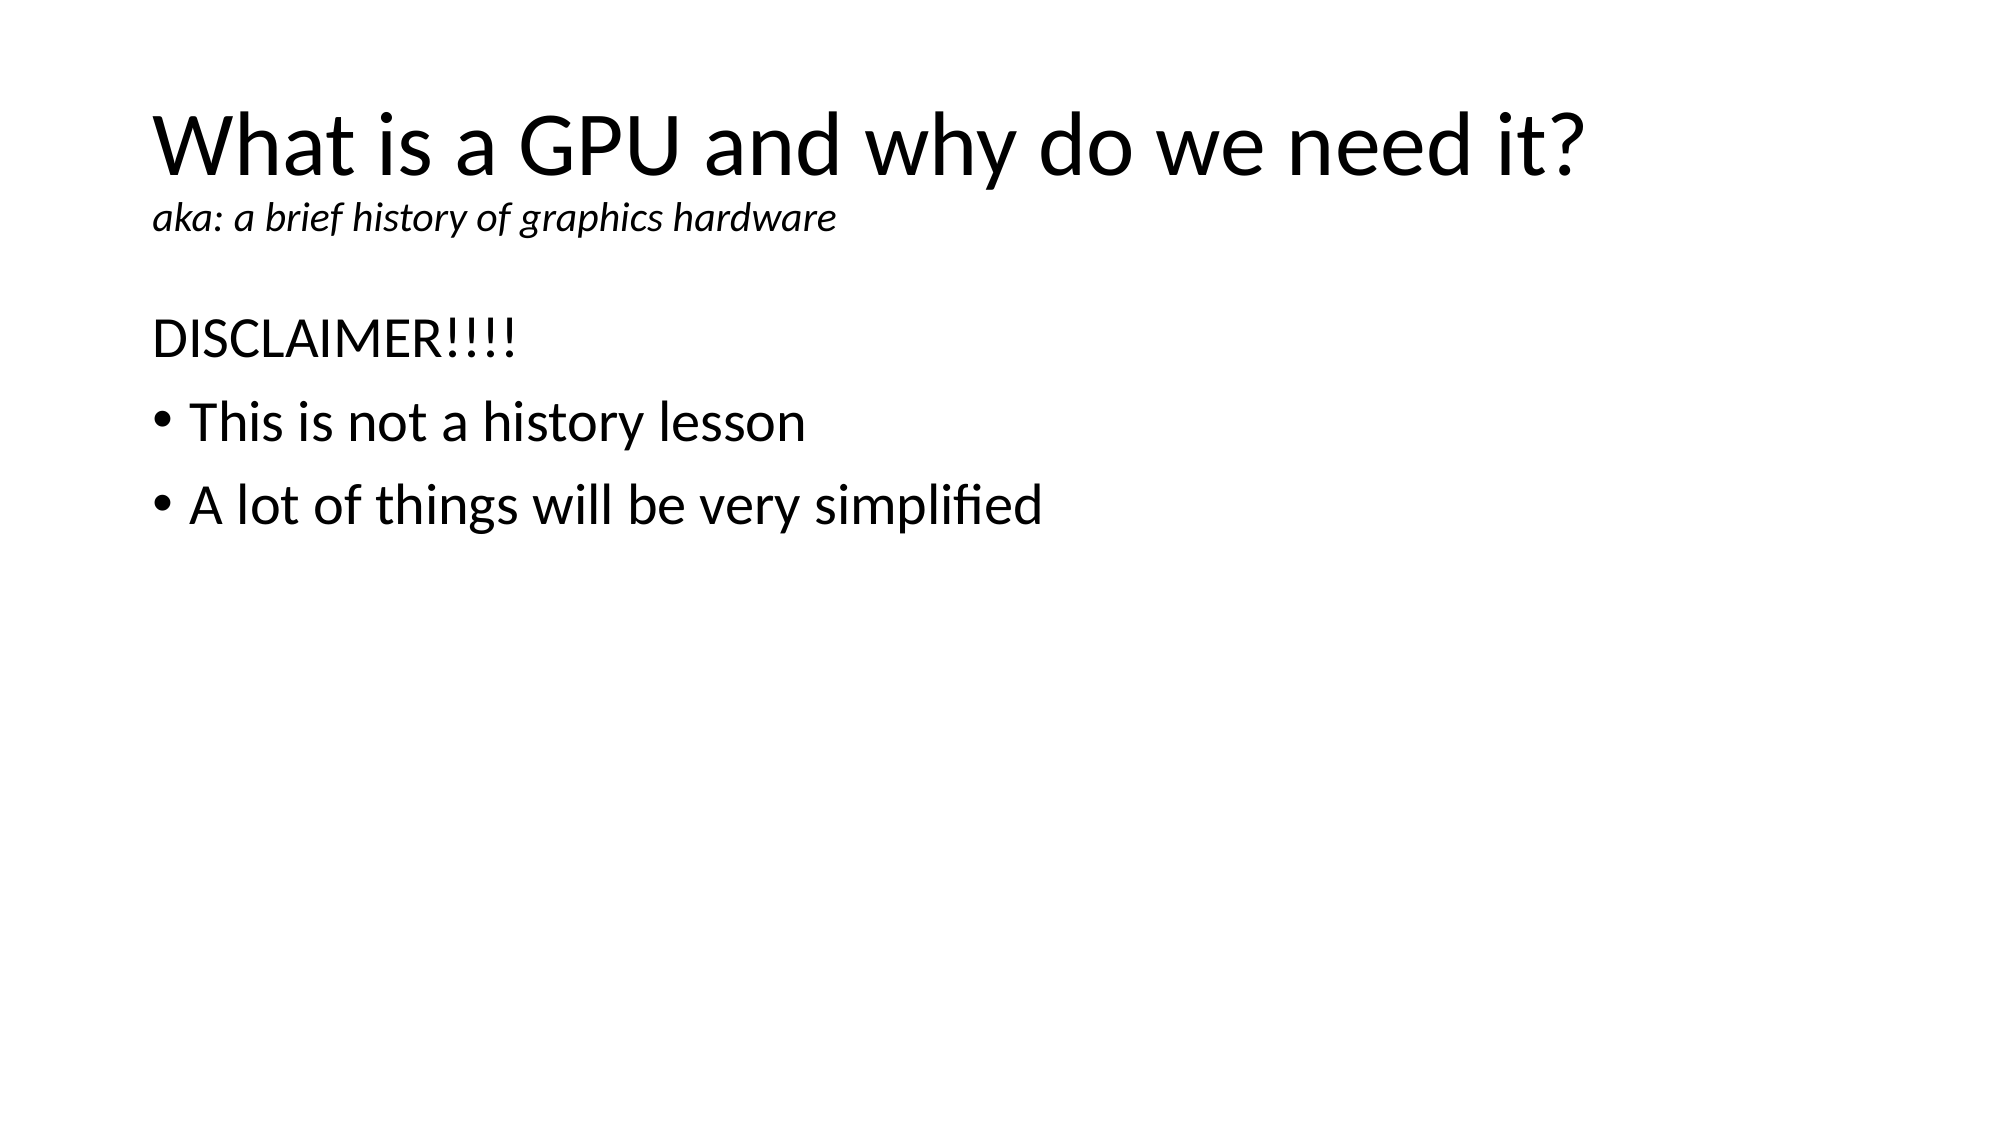

# What is a GPU and why do we need it? aka: a brief history of graphics hardware
DISCLAIMER!!!!
This is not a history lesson
A lot of things will be very simplified